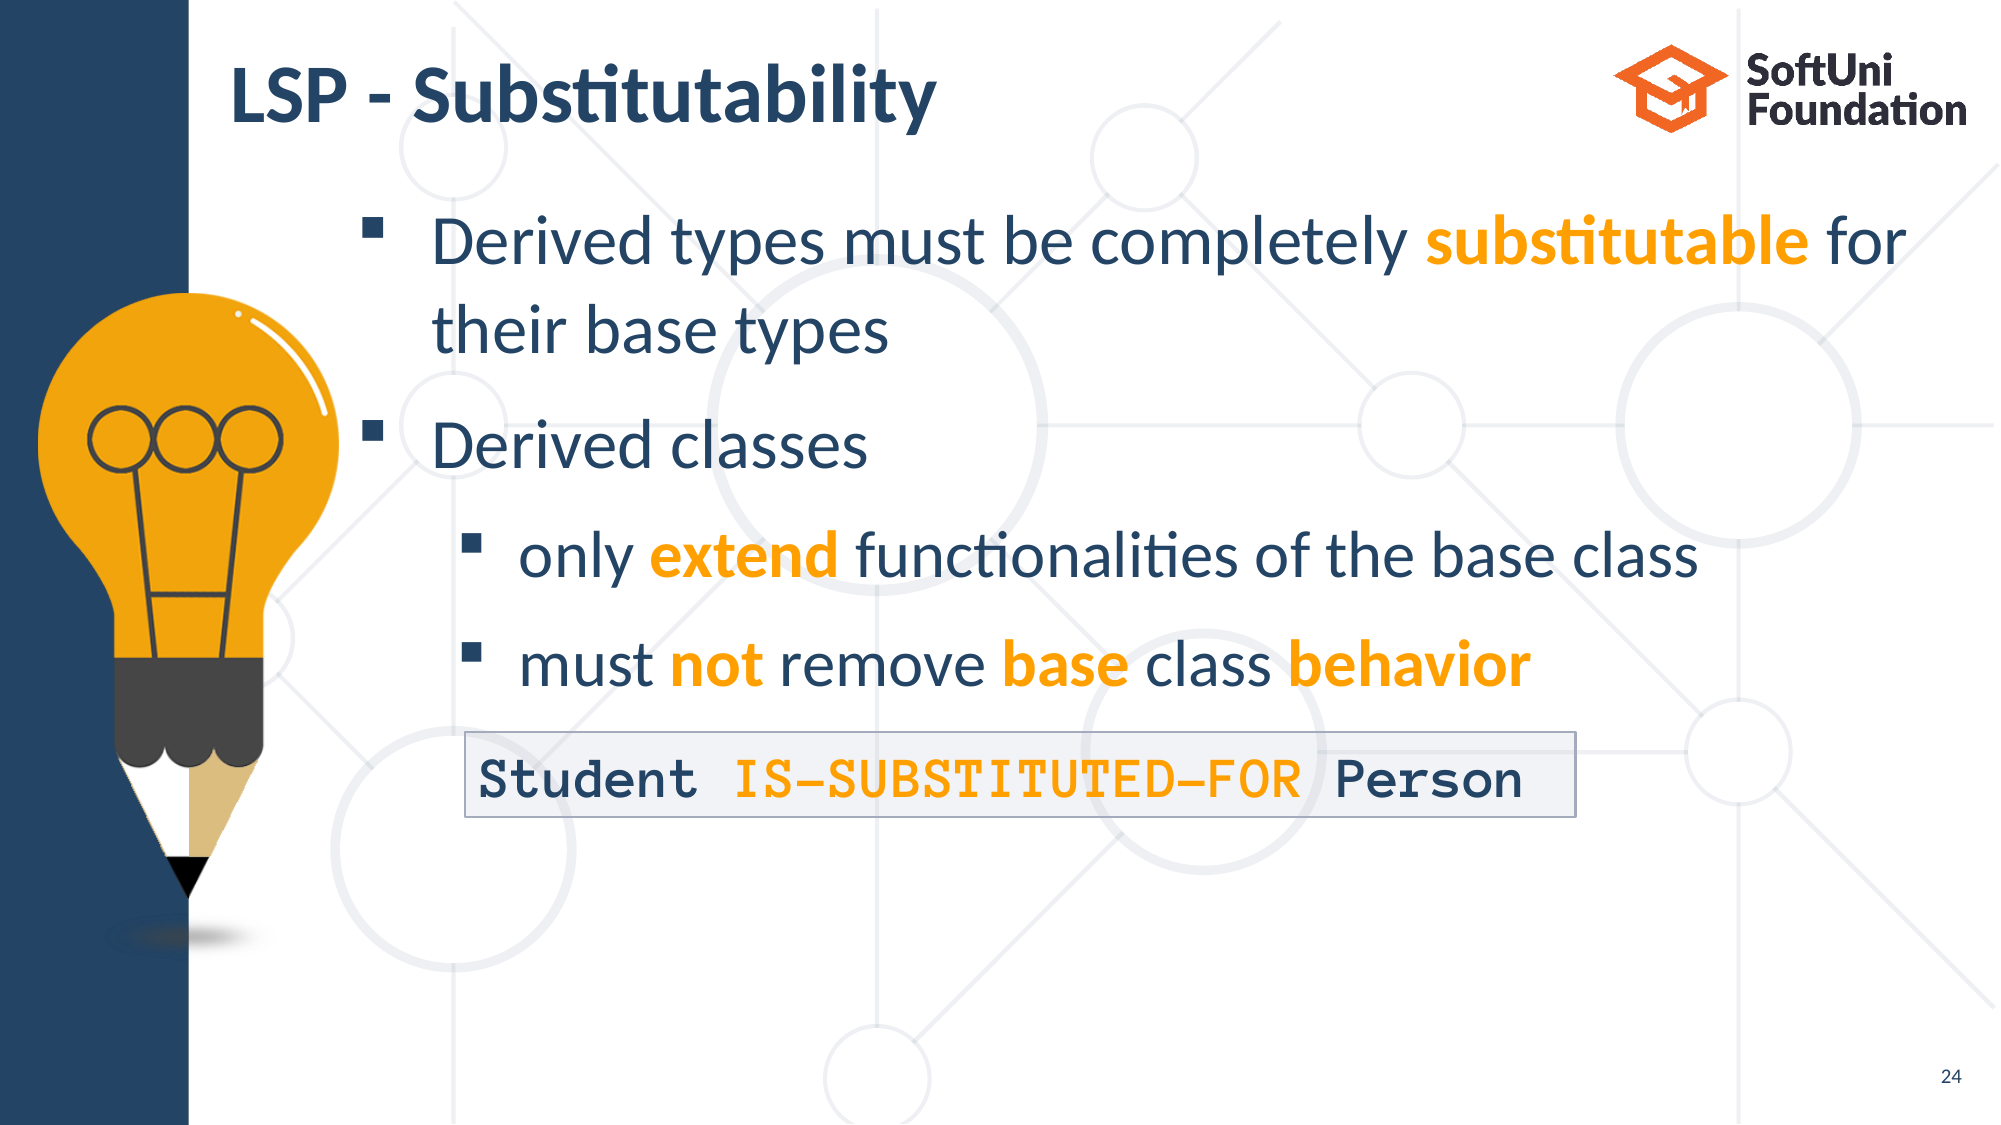

# LSP - Substitutability
Derived types must be completely substitutable for
their base types
Derived classes
only extend functionalities of the base class
must not remove base class behavior
Student IS-SUBSTITUTED-FOR Person
24